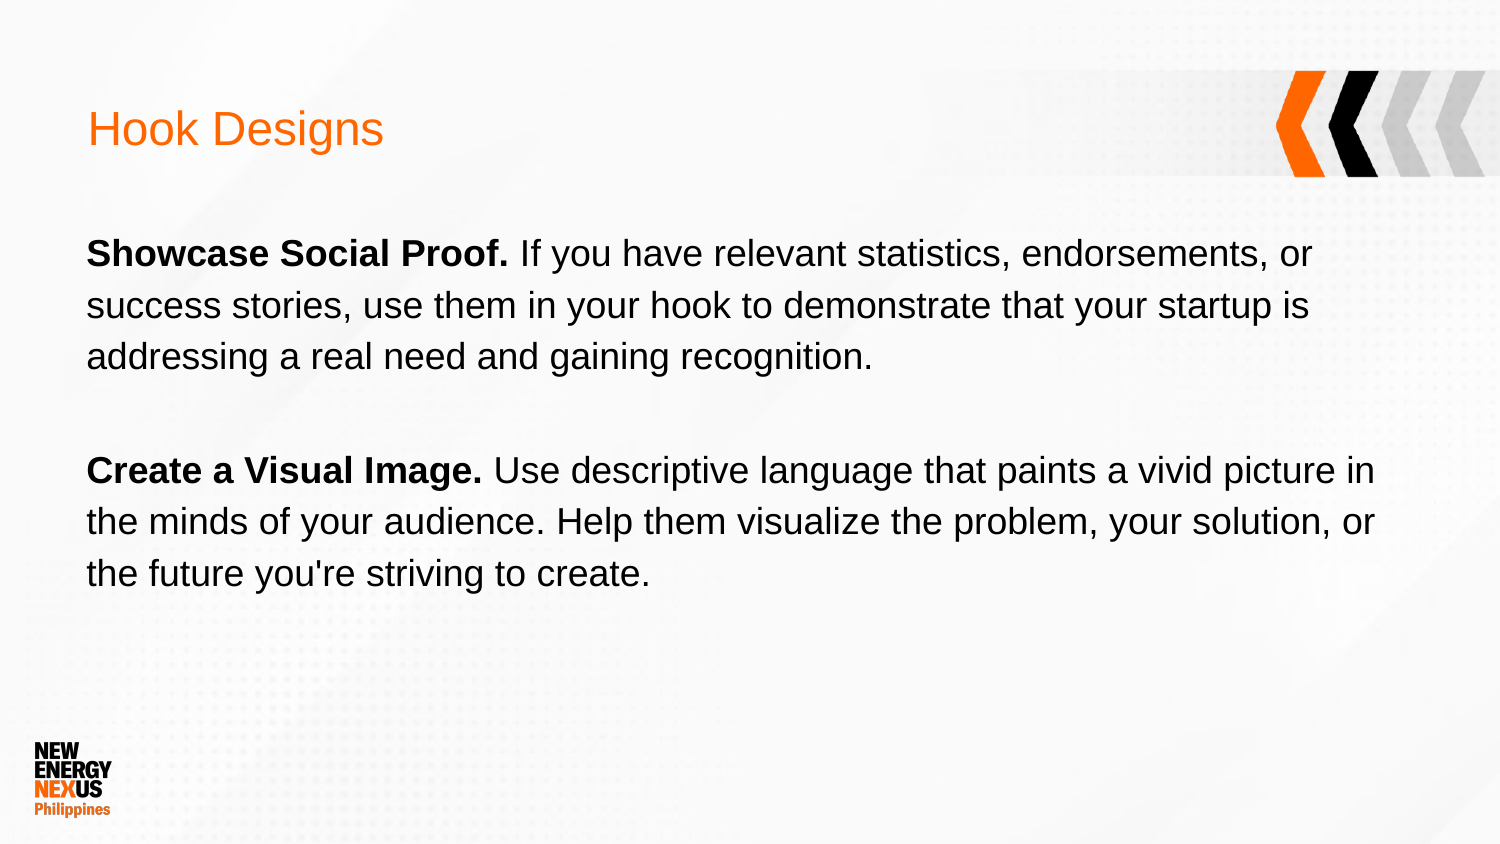

# Hook Designs
Showcase Social Proof. If you have relevant statistics, endorsements, or success stories, use them in your hook to demonstrate that your startup is addressing a real need and gaining recognition.
Create a Visual Image. Use descriptive language that paints a vivid picture in the minds of your audience. Help them visualize the problem, your solution, or the future you're striving to create.